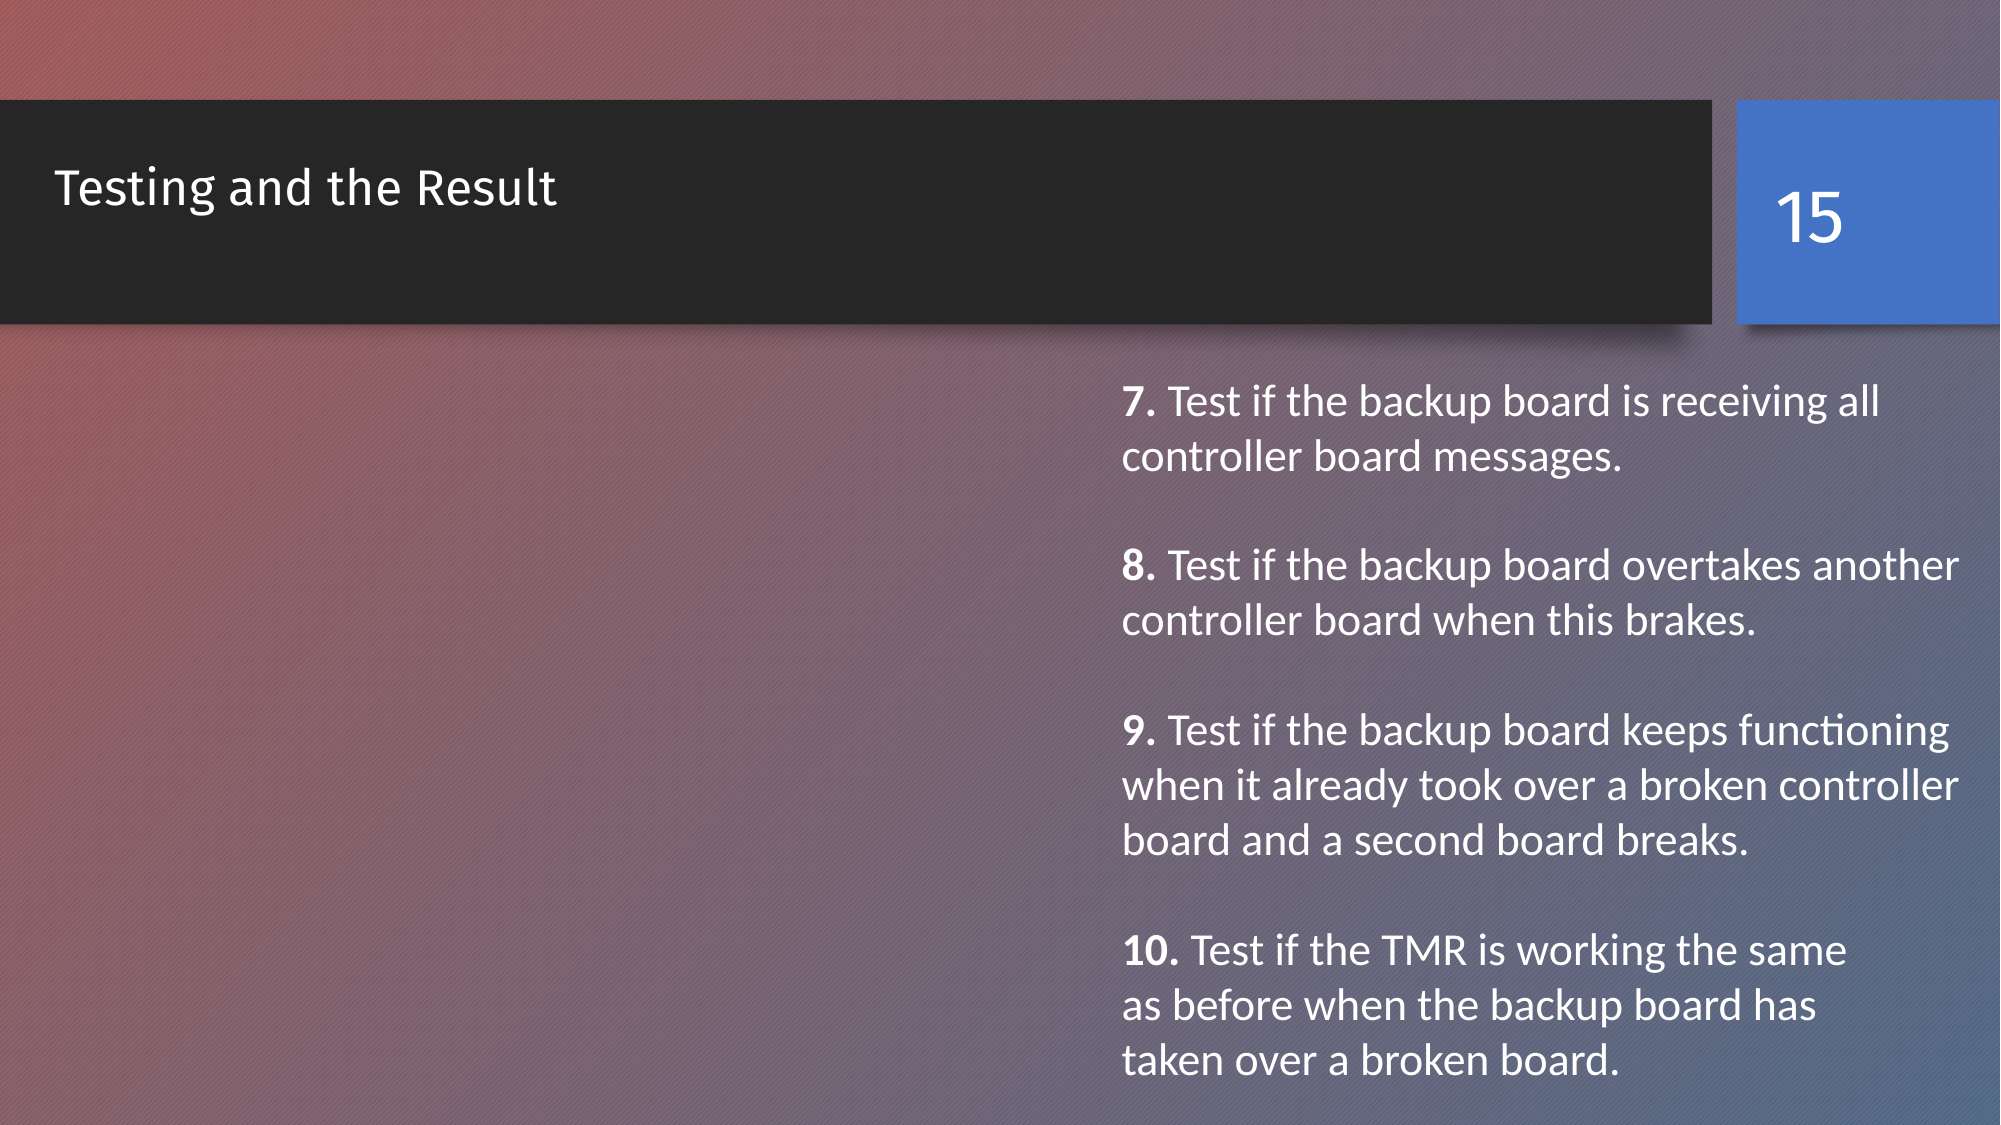

15
# Testing and the Result

7. Test if the backup board is receiving all controller board messages.

8. Test if the backup board overtakes another controller board when this brakes.

9. Test if the backup board keeps functioning when it already took over a broken controller board and a second board breaks.

10. Test if the TMR is working the same as before when the backup board has taken over a broken board.